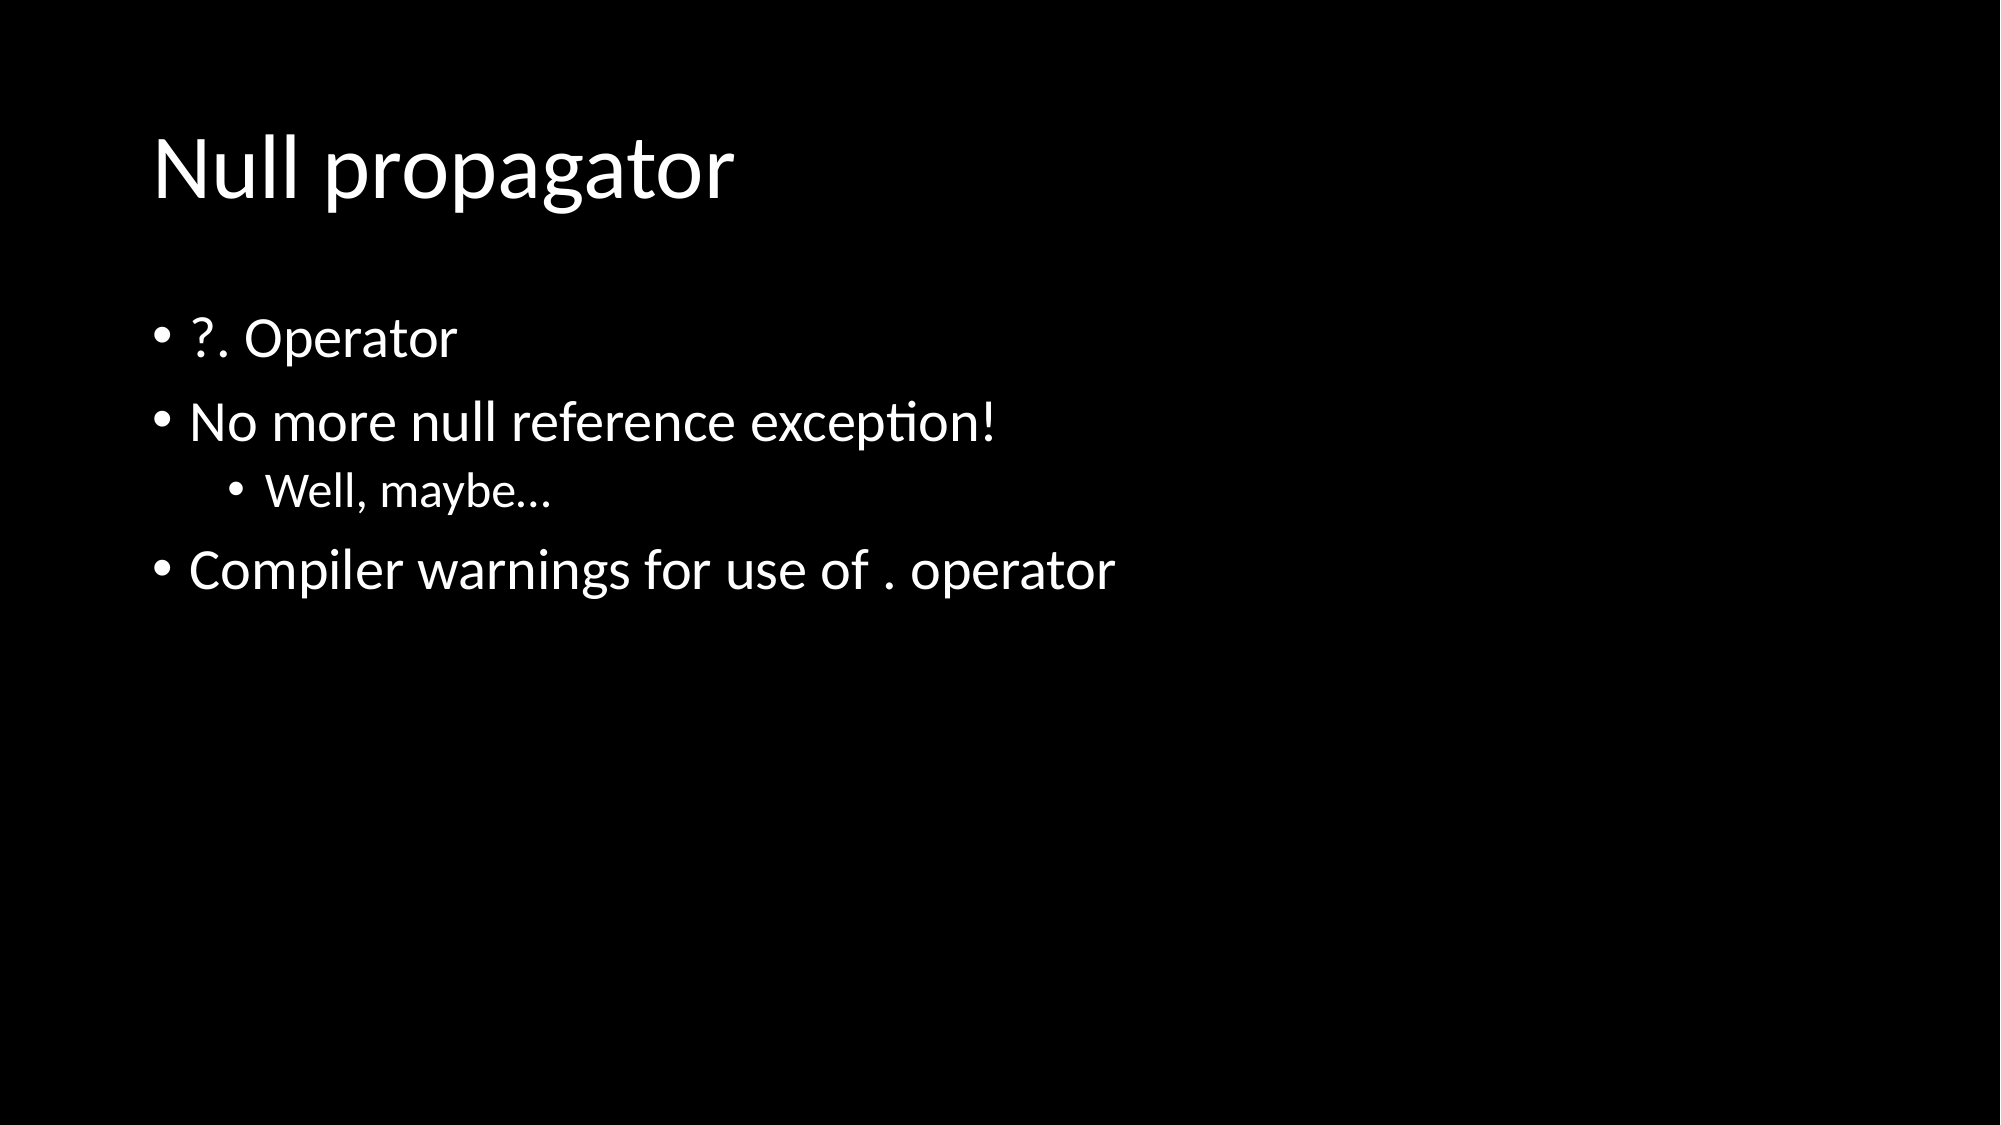

# Null propagator
?. Operator
No more null reference exception!
Well, maybe…
Compiler warnings for use of . operator